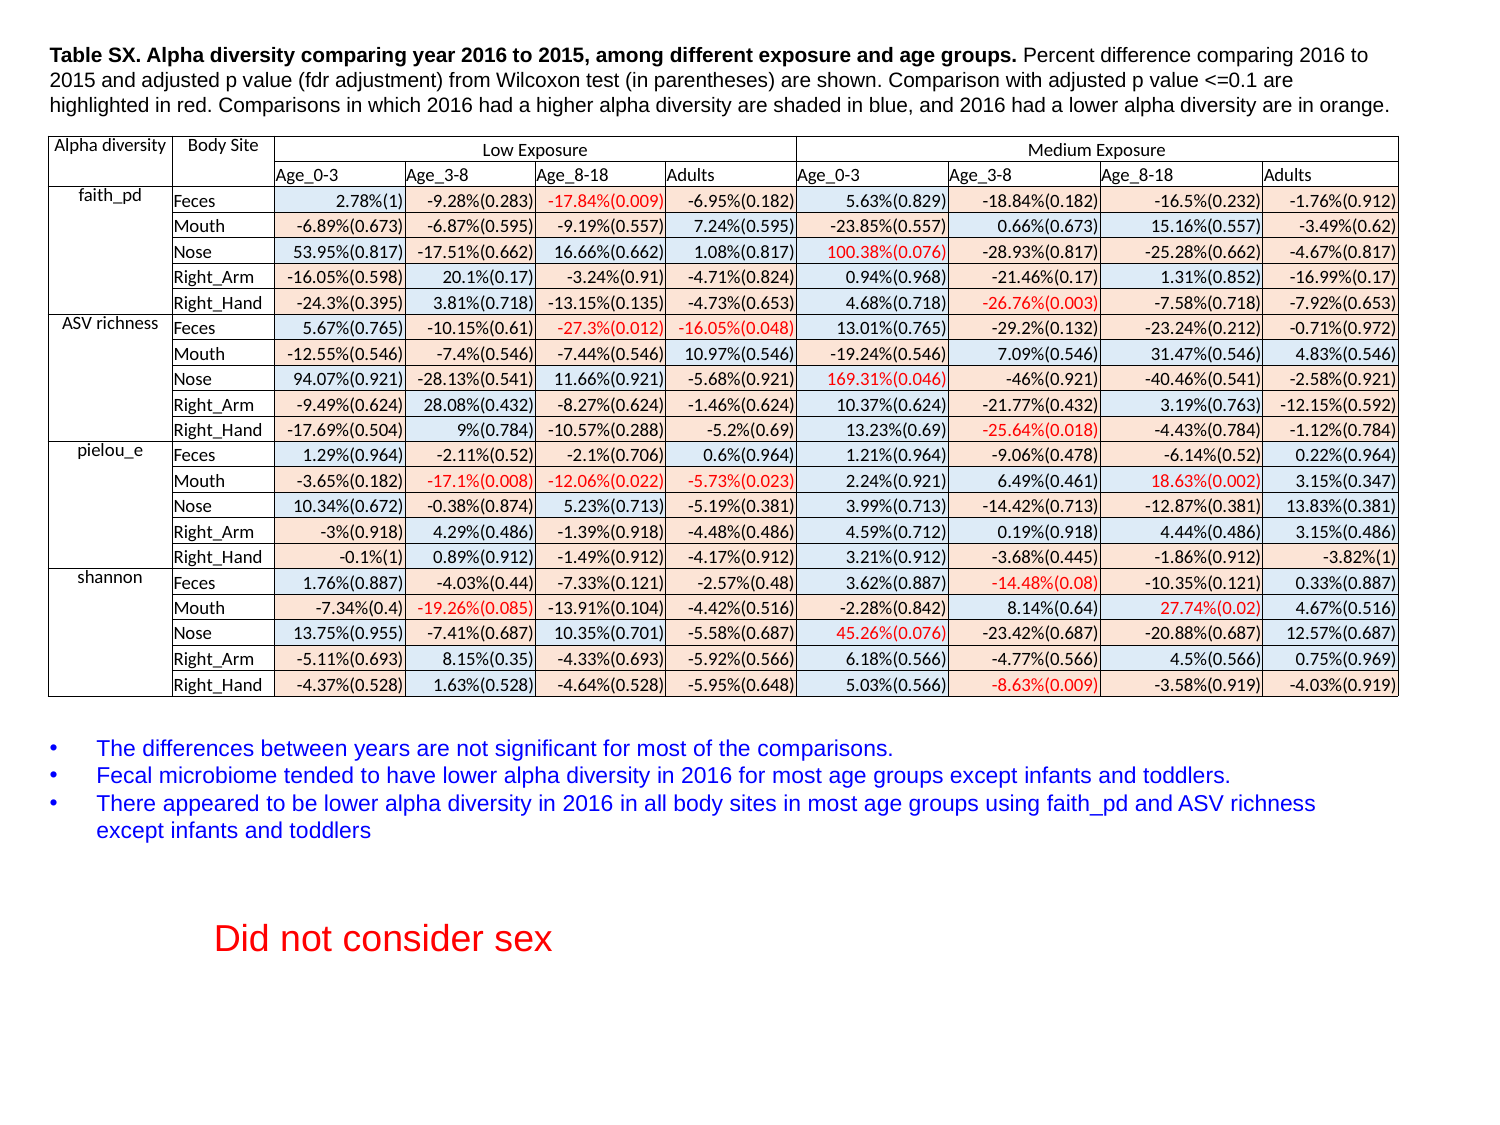

Table SX. Alpha diversity comparing year 2016 to 2015, among different exposure and age groups. Percent difference comparing 2016 to 2015 and adjusted p value (fdr adjustment) from Wilcoxon test (in parentheses) are shown. Comparison with adjusted p value <=0.1 are highlighted in red. Comparisons in which 2016 had a higher alpha diversity are shaded in blue, and 2016 had a lower alpha diversity are in orange.
| Alpha diversity | Body Site | Low Exposure |  |  |  | Medium Exposure |  |  |  |
| --- | --- | --- | --- | --- | --- | --- | --- | --- | --- |
|  |  | Age\_0-3 | Age\_3-8 | Age\_8-18 | Adults | Age\_0-3 | Age\_3-8 | Age\_8-18 | Adults |
| faith\_pd | Feces | 2.78%(1) | -9.28%(0.283) | -17.84%(0.009) | -6.95%(0.182) | 5.63%(0.829) | -18.84%(0.182) | -16.5%(0.232) | -1.76%(0.912) |
|  | Mouth | -6.89%(0.673) | -6.87%(0.595) | -9.19%(0.557) | 7.24%(0.595) | -23.85%(0.557) | 0.66%(0.673) | 15.16%(0.557) | -3.49%(0.62) |
|  | Nose | 53.95%(0.817) | -17.51%(0.662) | 16.66%(0.662) | 1.08%(0.817) | 100.38%(0.076) | -28.93%(0.817) | -25.28%(0.662) | -4.67%(0.817) |
|  | Right\_Arm | -16.05%(0.598) | 20.1%(0.17) | -3.24%(0.91) | -4.71%(0.824) | 0.94%(0.968) | -21.46%(0.17) | 1.31%(0.852) | -16.99%(0.17) |
|  | Right\_Hand | -24.3%(0.395) | 3.81%(0.718) | -13.15%(0.135) | -4.73%(0.653) | 4.68%(0.718) | -26.76%(0.003) | -7.58%(0.718) | -7.92%(0.653) |
| ASV richness | Feces | 5.67%(0.765) | -10.15%(0.61) | -27.3%(0.012) | -16.05%(0.048) | 13.01%(0.765) | -29.2%(0.132) | -23.24%(0.212) | -0.71%(0.972) |
|  | Mouth | -12.55%(0.546) | -7.4%(0.546) | -7.44%(0.546) | 10.97%(0.546) | -19.24%(0.546) | 7.09%(0.546) | 31.47%(0.546) | 4.83%(0.546) |
|  | Nose | 94.07%(0.921) | -28.13%(0.541) | 11.66%(0.921) | -5.68%(0.921) | 169.31%(0.046) | -46%(0.921) | -40.46%(0.541) | -2.58%(0.921) |
|  | Right\_Arm | -9.49%(0.624) | 28.08%(0.432) | -8.27%(0.624) | -1.46%(0.624) | 10.37%(0.624) | -21.77%(0.432) | 3.19%(0.763) | -12.15%(0.592) |
|  | Right\_Hand | -17.69%(0.504) | 9%(0.784) | -10.57%(0.288) | -5.2%(0.69) | 13.23%(0.69) | -25.64%(0.018) | -4.43%(0.784) | -1.12%(0.784) |
| pielou\_e | Feces | 1.29%(0.964) | -2.11%(0.52) | -2.1%(0.706) | 0.6%(0.964) | 1.21%(0.964) | -9.06%(0.478) | -6.14%(0.52) | 0.22%(0.964) |
|  | Mouth | -3.65%(0.182) | -17.1%(0.008) | -12.06%(0.022) | -5.73%(0.023) | 2.24%(0.921) | 6.49%(0.461) | 18.63%(0.002) | 3.15%(0.347) |
|  | Nose | 10.34%(0.672) | -0.38%(0.874) | 5.23%(0.713) | -5.19%(0.381) | 3.99%(0.713) | -14.42%(0.713) | -12.87%(0.381) | 13.83%(0.381) |
|  | Right\_Arm | -3%(0.918) | 4.29%(0.486) | -1.39%(0.918) | -4.48%(0.486) | 4.59%(0.712) | 0.19%(0.918) | 4.44%(0.486) | 3.15%(0.486) |
|  | Right\_Hand | -0.1%(1) | 0.89%(0.912) | -1.49%(0.912) | -4.17%(0.912) | 3.21%(0.912) | -3.68%(0.445) | -1.86%(0.912) | -3.82%(1) |
| shannon | Feces | 1.76%(0.887) | -4.03%(0.44) | -7.33%(0.121) | -2.57%(0.48) | 3.62%(0.887) | -14.48%(0.08) | -10.35%(0.121) | 0.33%(0.887) |
|  | Mouth | -7.34%(0.4) | -19.26%(0.085) | -13.91%(0.104) | -4.42%(0.516) | -2.28%(0.842) | 8.14%(0.64) | 27.74%(0.02) | 4.67%(0.516) |
|  | Nose | 13.75%(0.955) | -7.41%(0.687) | 10.35%(0.701) | -5.58%(0.687) | 45.26%(0.076) | -23.42%(0.687) | -20.88%(0.687) | 12.57%(0.687) |
|  | Right\_Arm | -5.11%(0.693) | 8.15%(0.35) | -4.33%(0.693) | -5.92%(0.566) | 6.18%(0.566) | -4.77%(0.566) | 4.5%(0.566) | 0.75%(0.969) |
|  | Right\_Hand | -4.37%(0.528) | 1.63%(0.528) | -4.64%(0.528) | -5.95%(0.648) | 5.03%(0.566) | -8.63%(0.009) | -3.58%(0.919) | -4.03%(0.919) |
The differences between years are not significant for most of the comparisons.
Fecal microbiome tended to have lower alpha diversity in 2016 for most age groups except infants and toddlers.
There appeared to be lower alpha diversity in 2016 in all body sites in most age groups using faith_pd and ASV richness except infants and toddlers
Did not consider sex